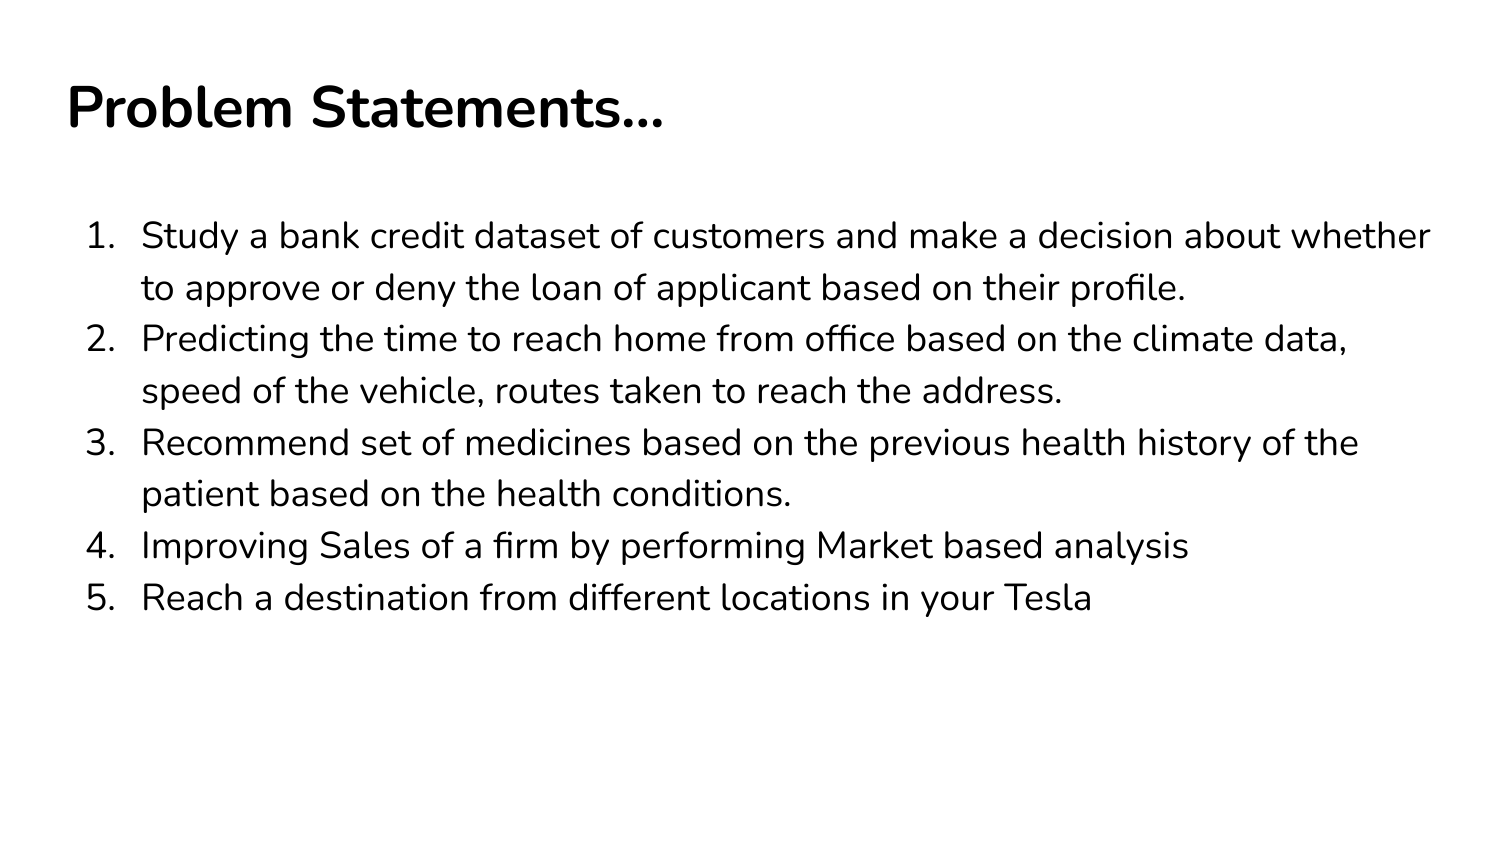

# Problem Statements…
Study a bank credit dataset of customers and make a decision about whether to approve or deny the loan of applicant based on their profile.
Predicting the time to reach home from office based on the climate data, speed of the vehicle, routes taken to reach the address.
Recommend set of medicines based on the previous health history of the patient based on the health conditions.
Improving Sales of a firm by performing Market based analysis
Reach a destination from different locations in your Tesla